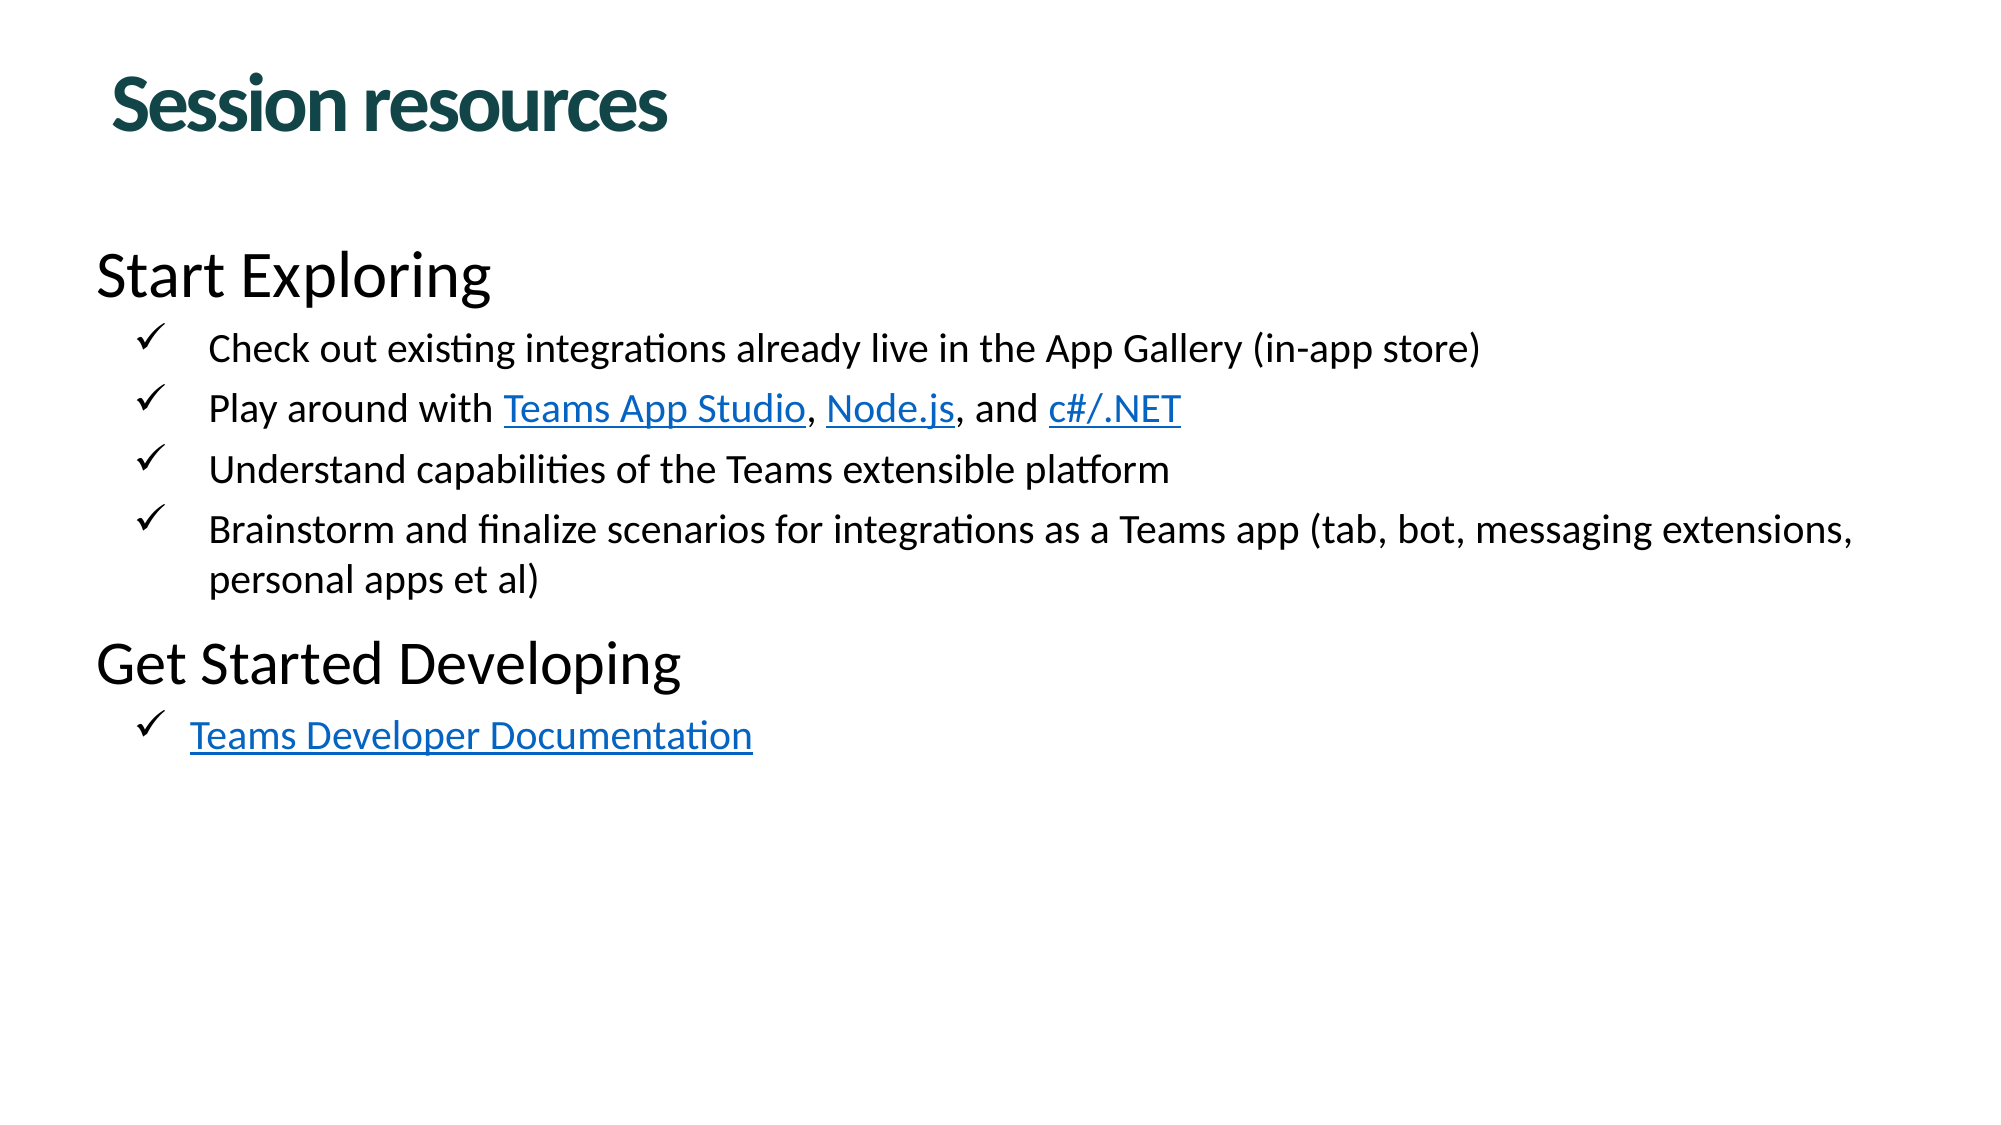

# Session resources
Start Exploring
Check out existing integrations already live in the App Gallery (in-app store)
Play around with Teams App Studio, Node.js, and c#/.NET
Understand capabilities of the Teams extensible platform
Brainstorm and finalize scenarios for integrations as a Teams app (tab, bot, messaging extensions, personal apps et al)
Get Started Developing
Teams Developer Documentation